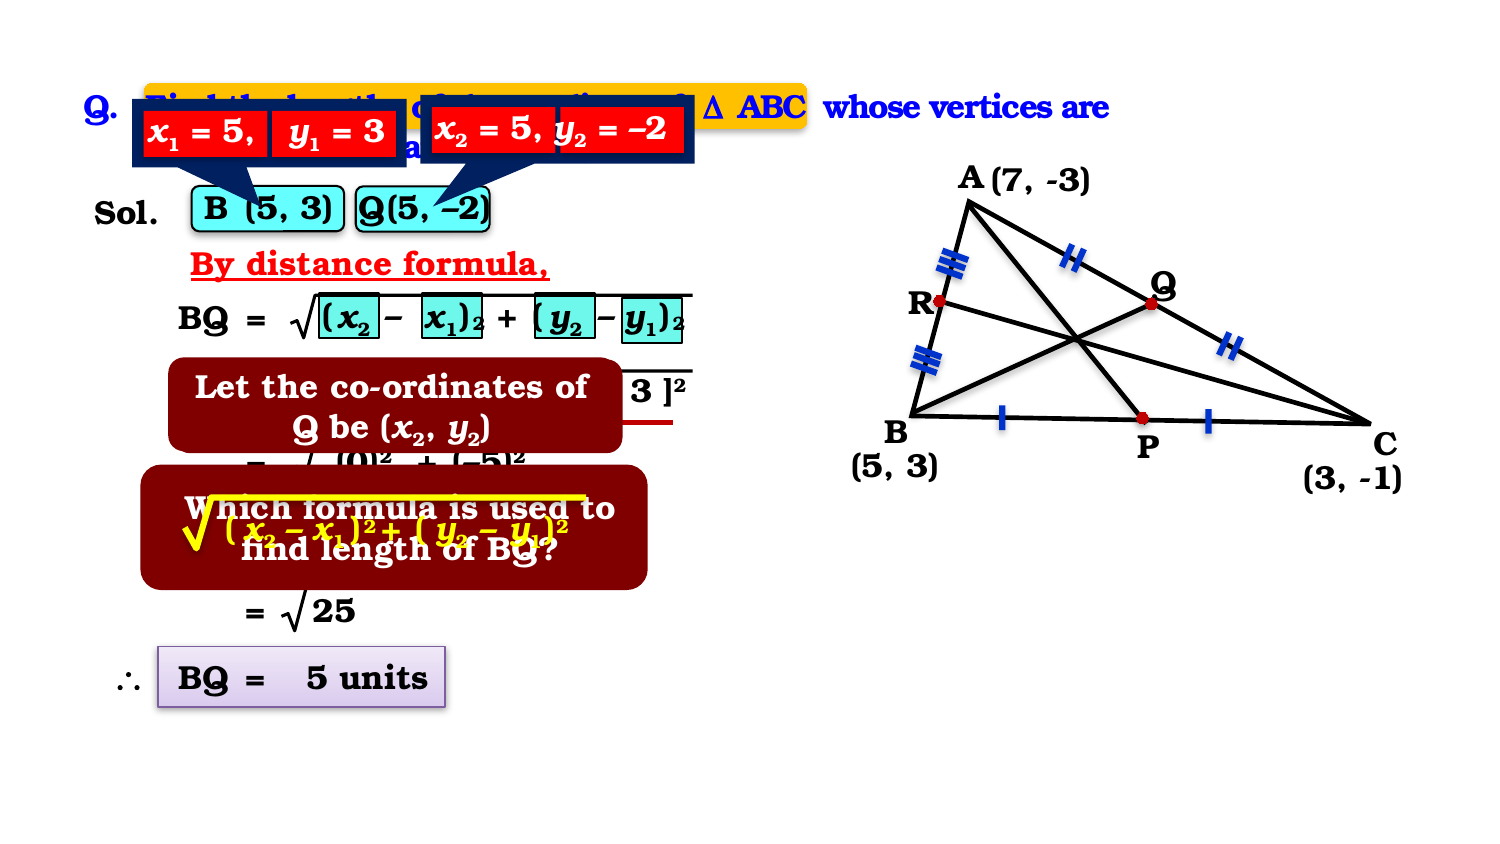

Q.   Find the lengths of the medians of  Δ ABC  whose vertices are
	A (7, -3),  B (5, 3) and C (3, –1).

x2 = 5,
y2 = –2

x1 = 5,
y1 = 3

A
(7, -3)

Q

R

B

P
C
(5, 3)
(3, -1)
B
(5, 3)
Q
(5, –2)
Sol.

By distance formula,
(
x2
–
x1
)
+
(
y2
–
y1
)
2
2
BQ
=

Let the co-ordinates of Q be (x2, y2)

Let the co-ordinates of B be (x1, y1)
+
[
5
–
5
]2
[
–2
–
3
]2
=

+
(0)2
(–5)2
=

Which formula is used to find length of BQ?

(
x2
x1
)
+
(
y2
–
y1
)
–
2
2
0
+
25
=

=
25

∴
BQ
=
5 units